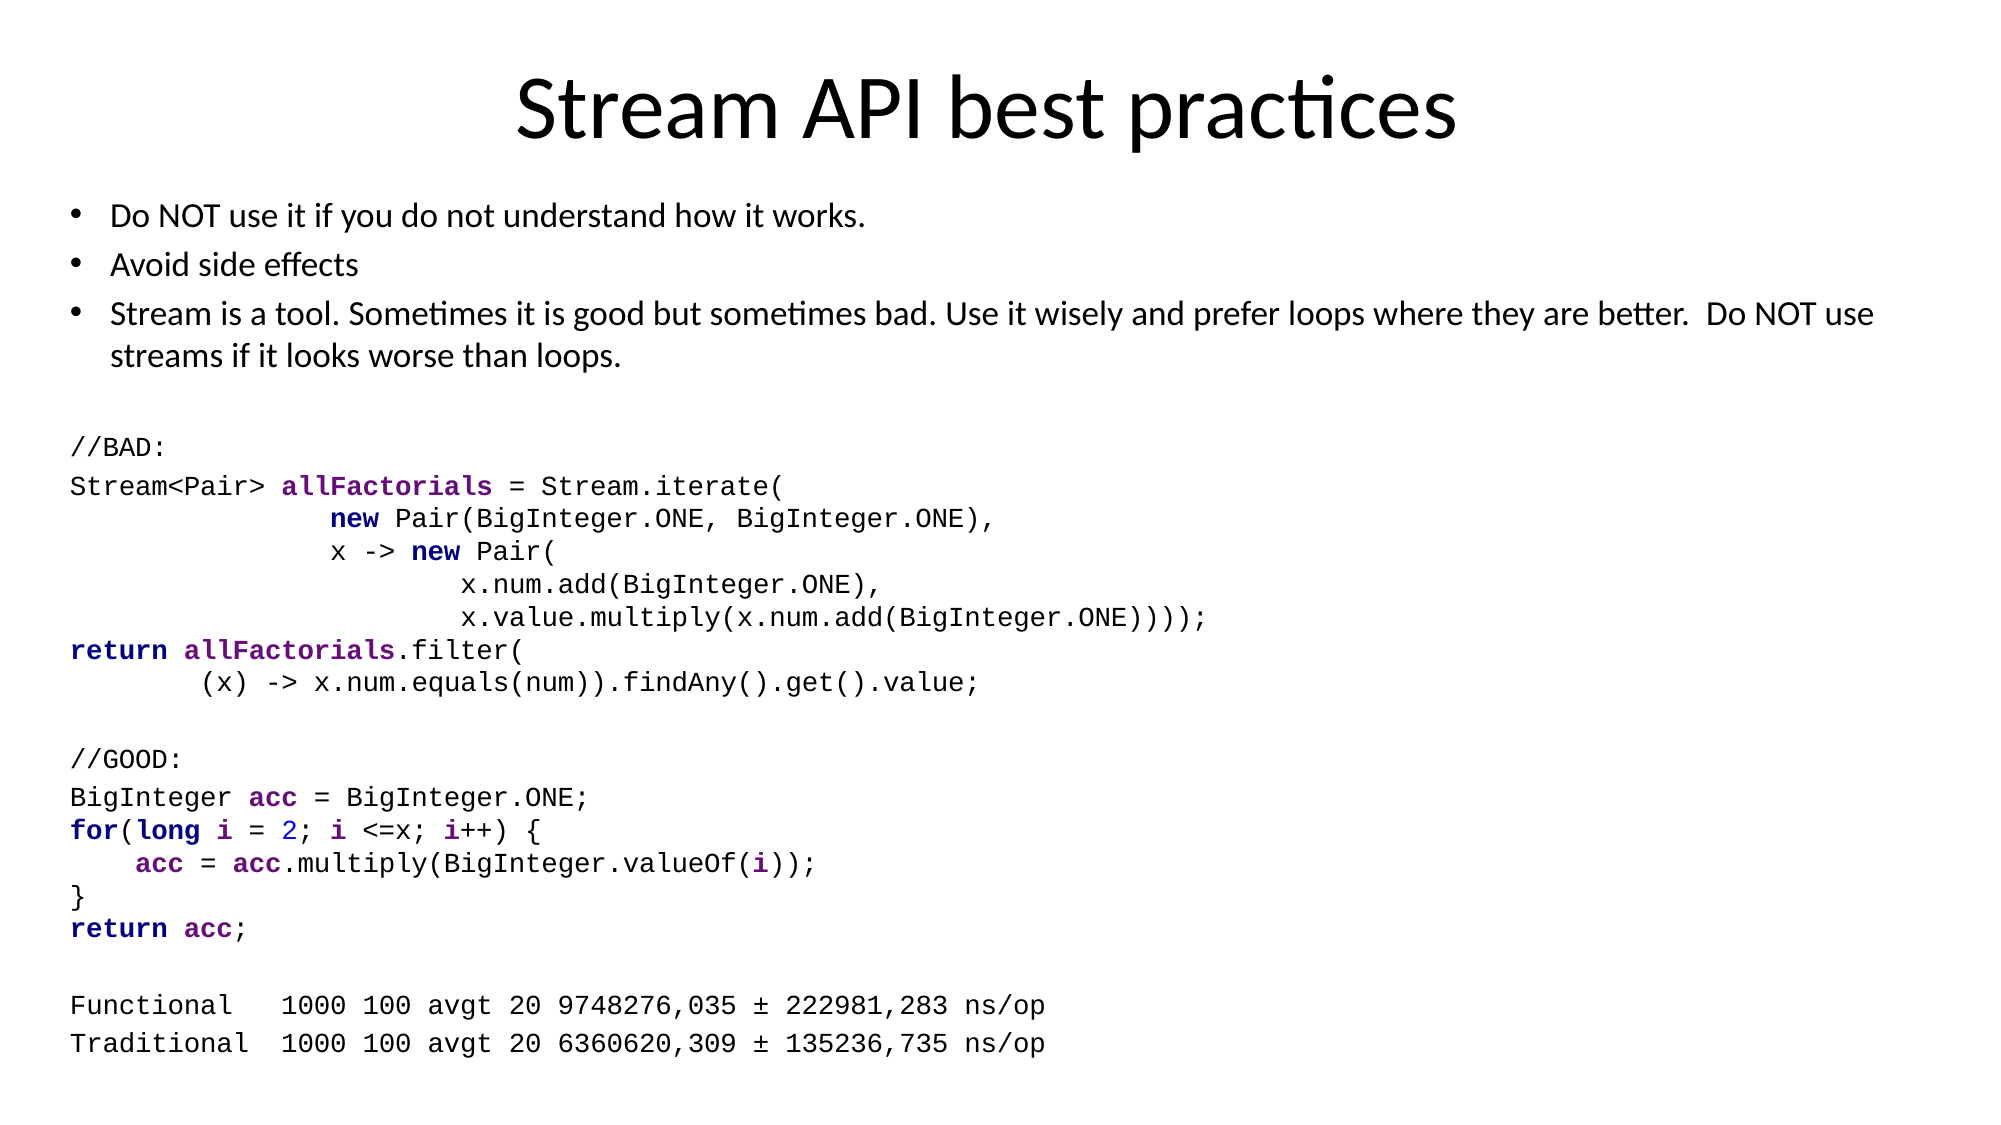

# Stream API best practices
Do NOT use it if you do not understand how it works.
Avoid side effects
Stream is a tool. Sometimes it is good but sometimes bad. Use it wisely and prefer loops where they are better.  Do NOT use streams if it looks worse than loops.

//BAD:
Stream<Pair> allFactorials = Stream.iterate(
                new Pair(BigInteger.ONE, BigInteger.ONE),
                x -> new Pair(
                        x.num.add(BigInteger.ONE),
                        x.value.multiply(x.num.add(BigInteger.ONE))));
return allFactorials.filter(
        (x) -> x.num.equals(num)).findAny().get().value;

//GOOD:
BigInteger acc = BigInteger.ONE;
for(long i = 2; i <=x; i++) {
    acc = acc.multiply(BigInteger.valueOf(i));
}
return acc;

Functional   1000 100 avgt 20 9748276,035 ± 222981,283 ns/op
Traditional  1000 100 avgt 20 6360620,309 ± 135236,735 ns/op